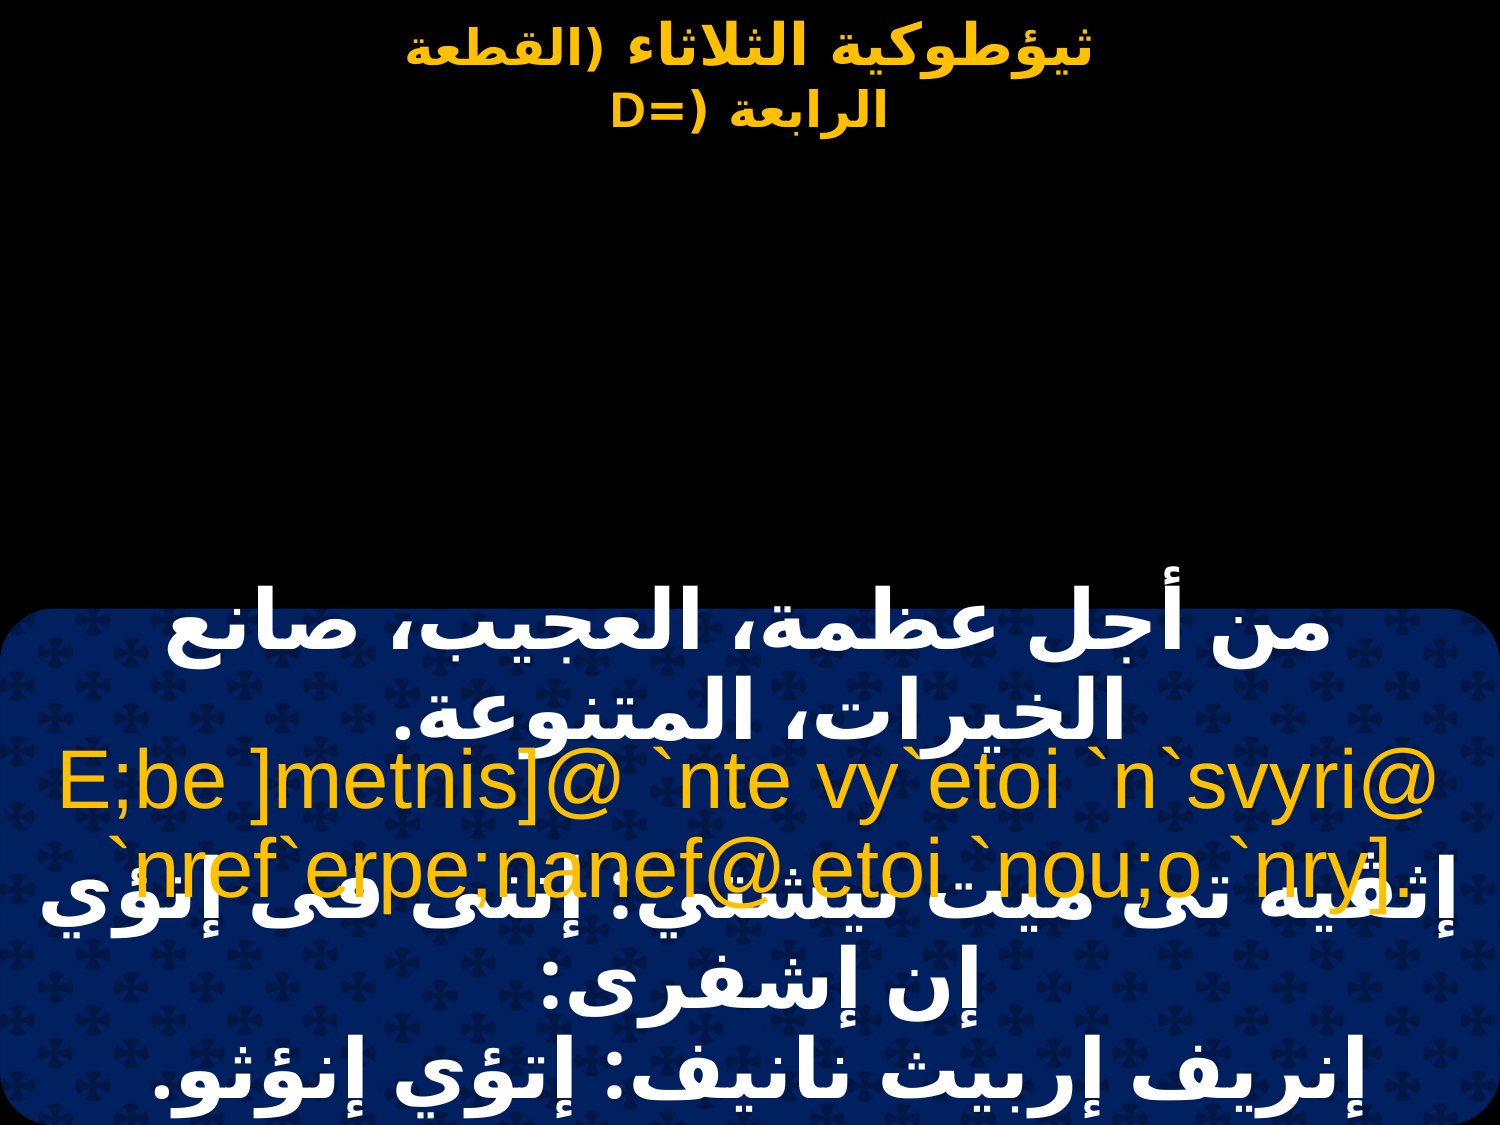

من أجل عظمة، العجيب، صانع الخيرات، المتنوعة.
E;be ]metnis]@ `nte vy`etoi `n`svyri@
 `nref`erpe;nanef@ etoi `nou;o `nry].
إثڤيه تى ميت نيشتي: إنتى فى إتؤي إن إشفرى:
إنريف إربيث نانيف: إتؤي إنؤثو.